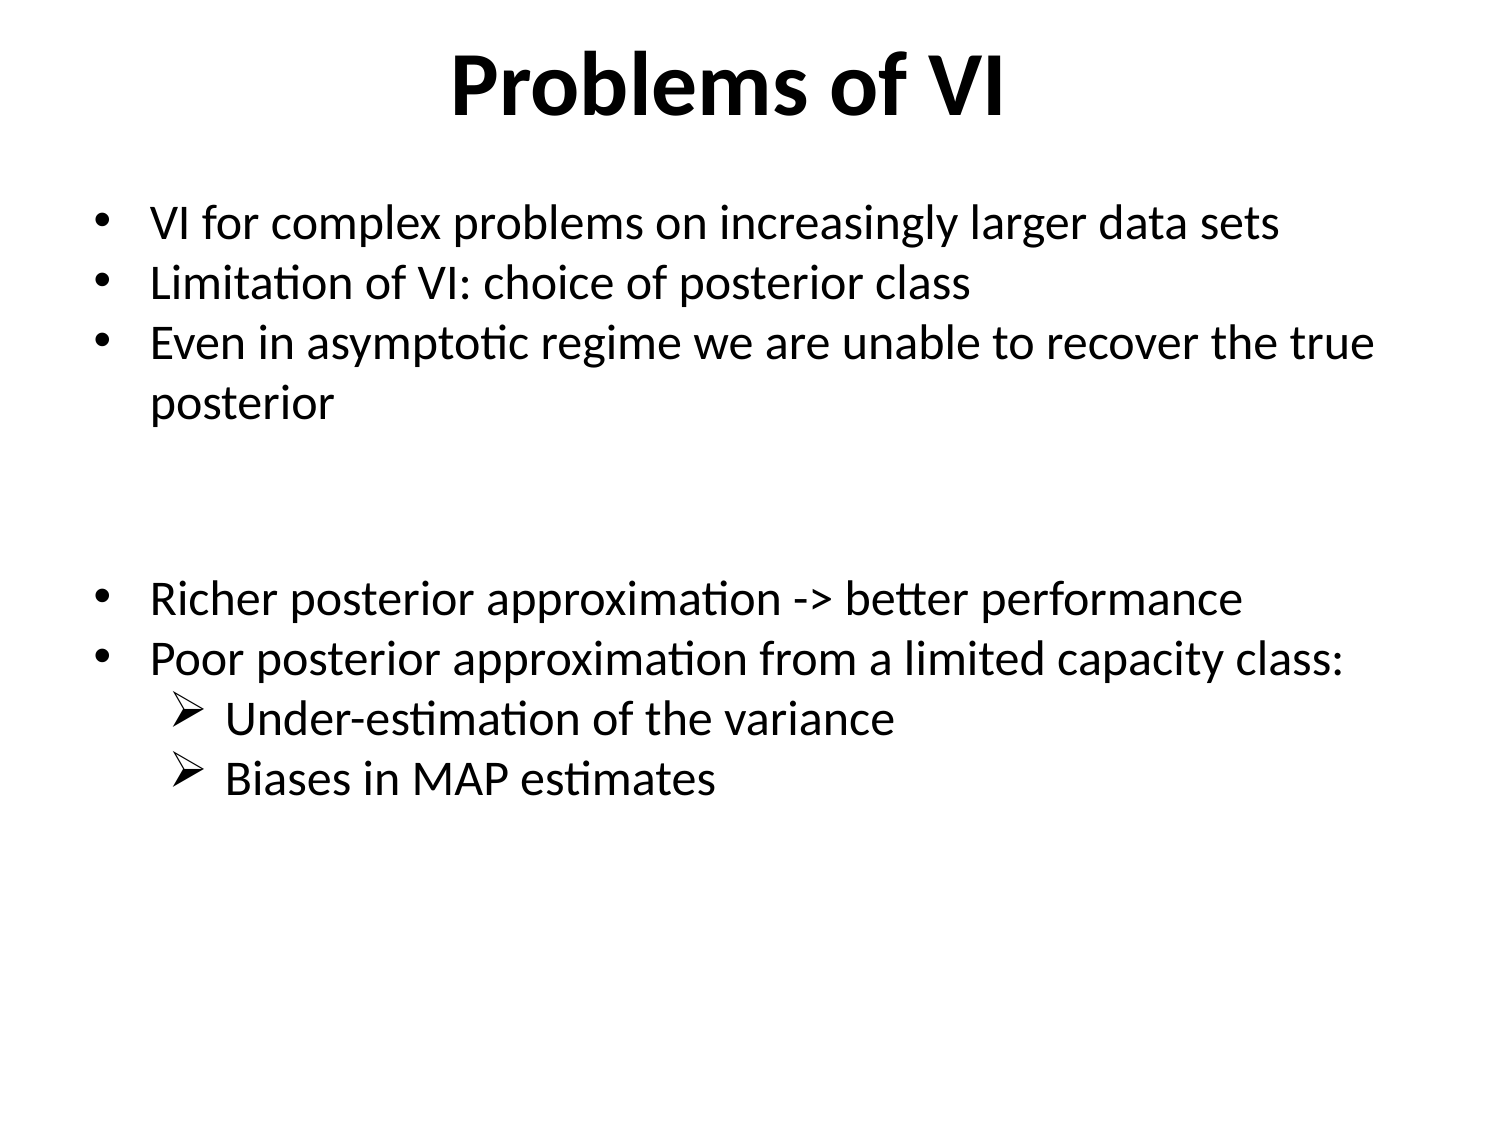

# Problems of VI
VI for complex problems on increasingly larger data sets
Limitation of VI: choice of posterior class
Even in asymptotic regime we are unable to recover the true posterior

Richer posterior approximation -> better performance
Poor posterior approximation from a limited capacity class:
Under-estimation of the variance
Biases in MAP estimates